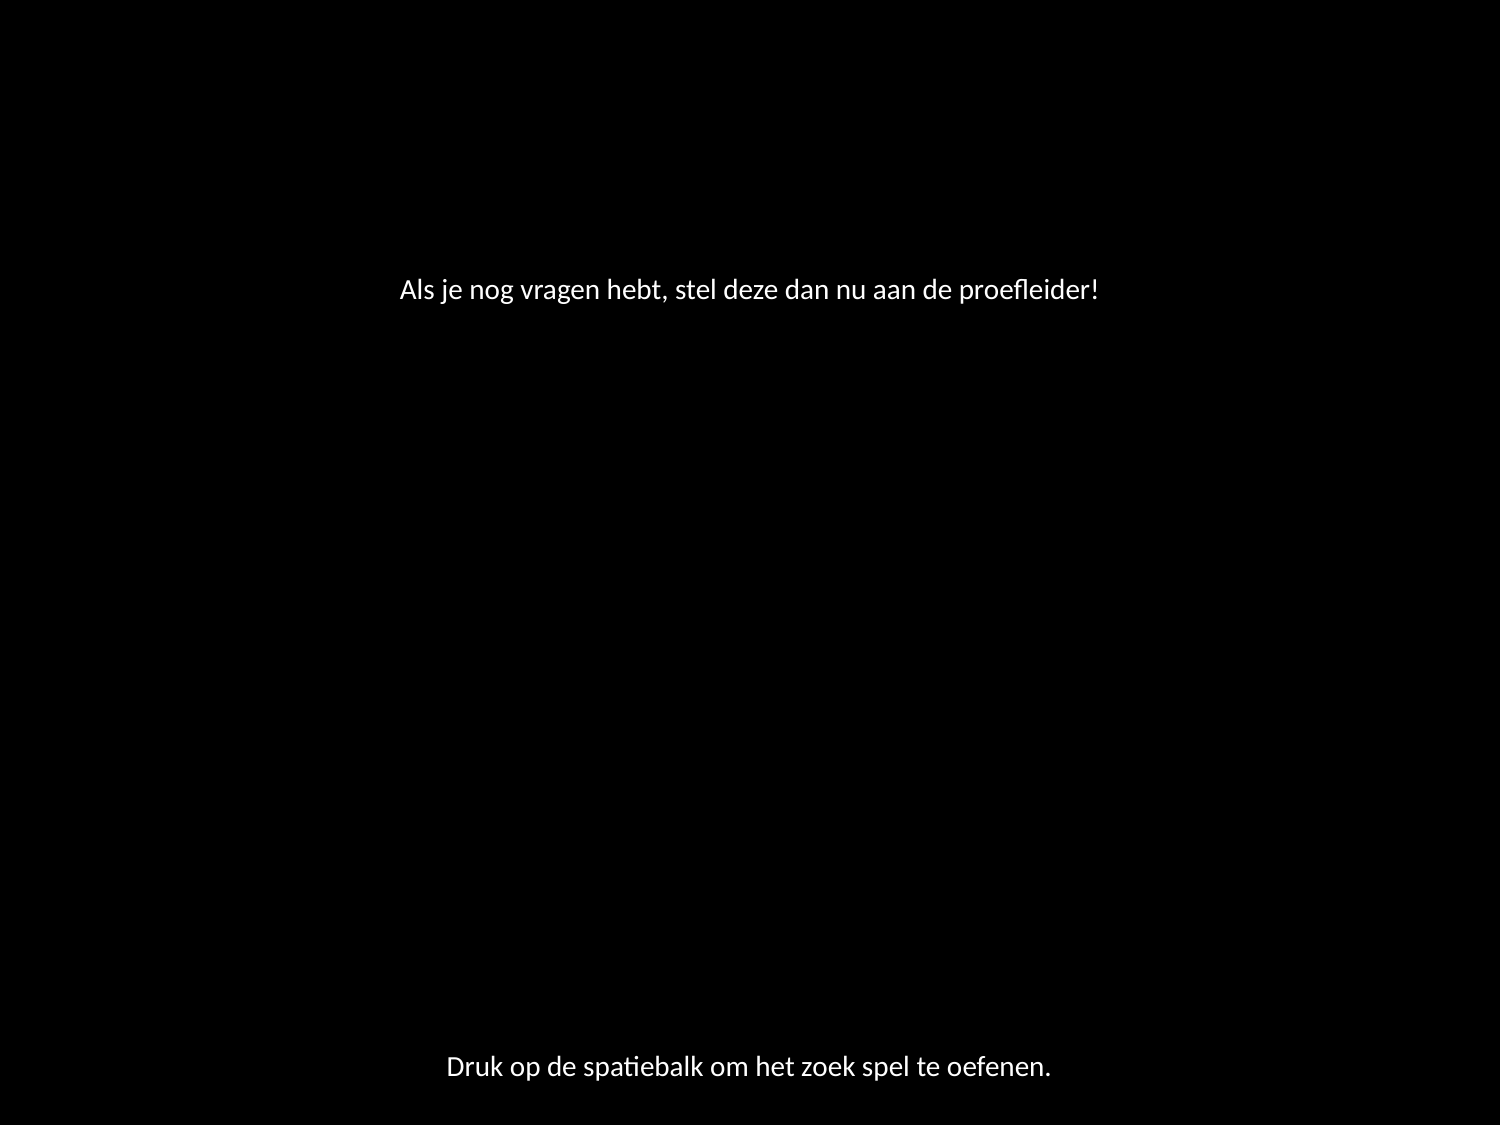

Als je nog vragen hebt, stel deze dan nu aan de proefleider!

Druk op de spatiebalk om het zoek spel te oefenen.